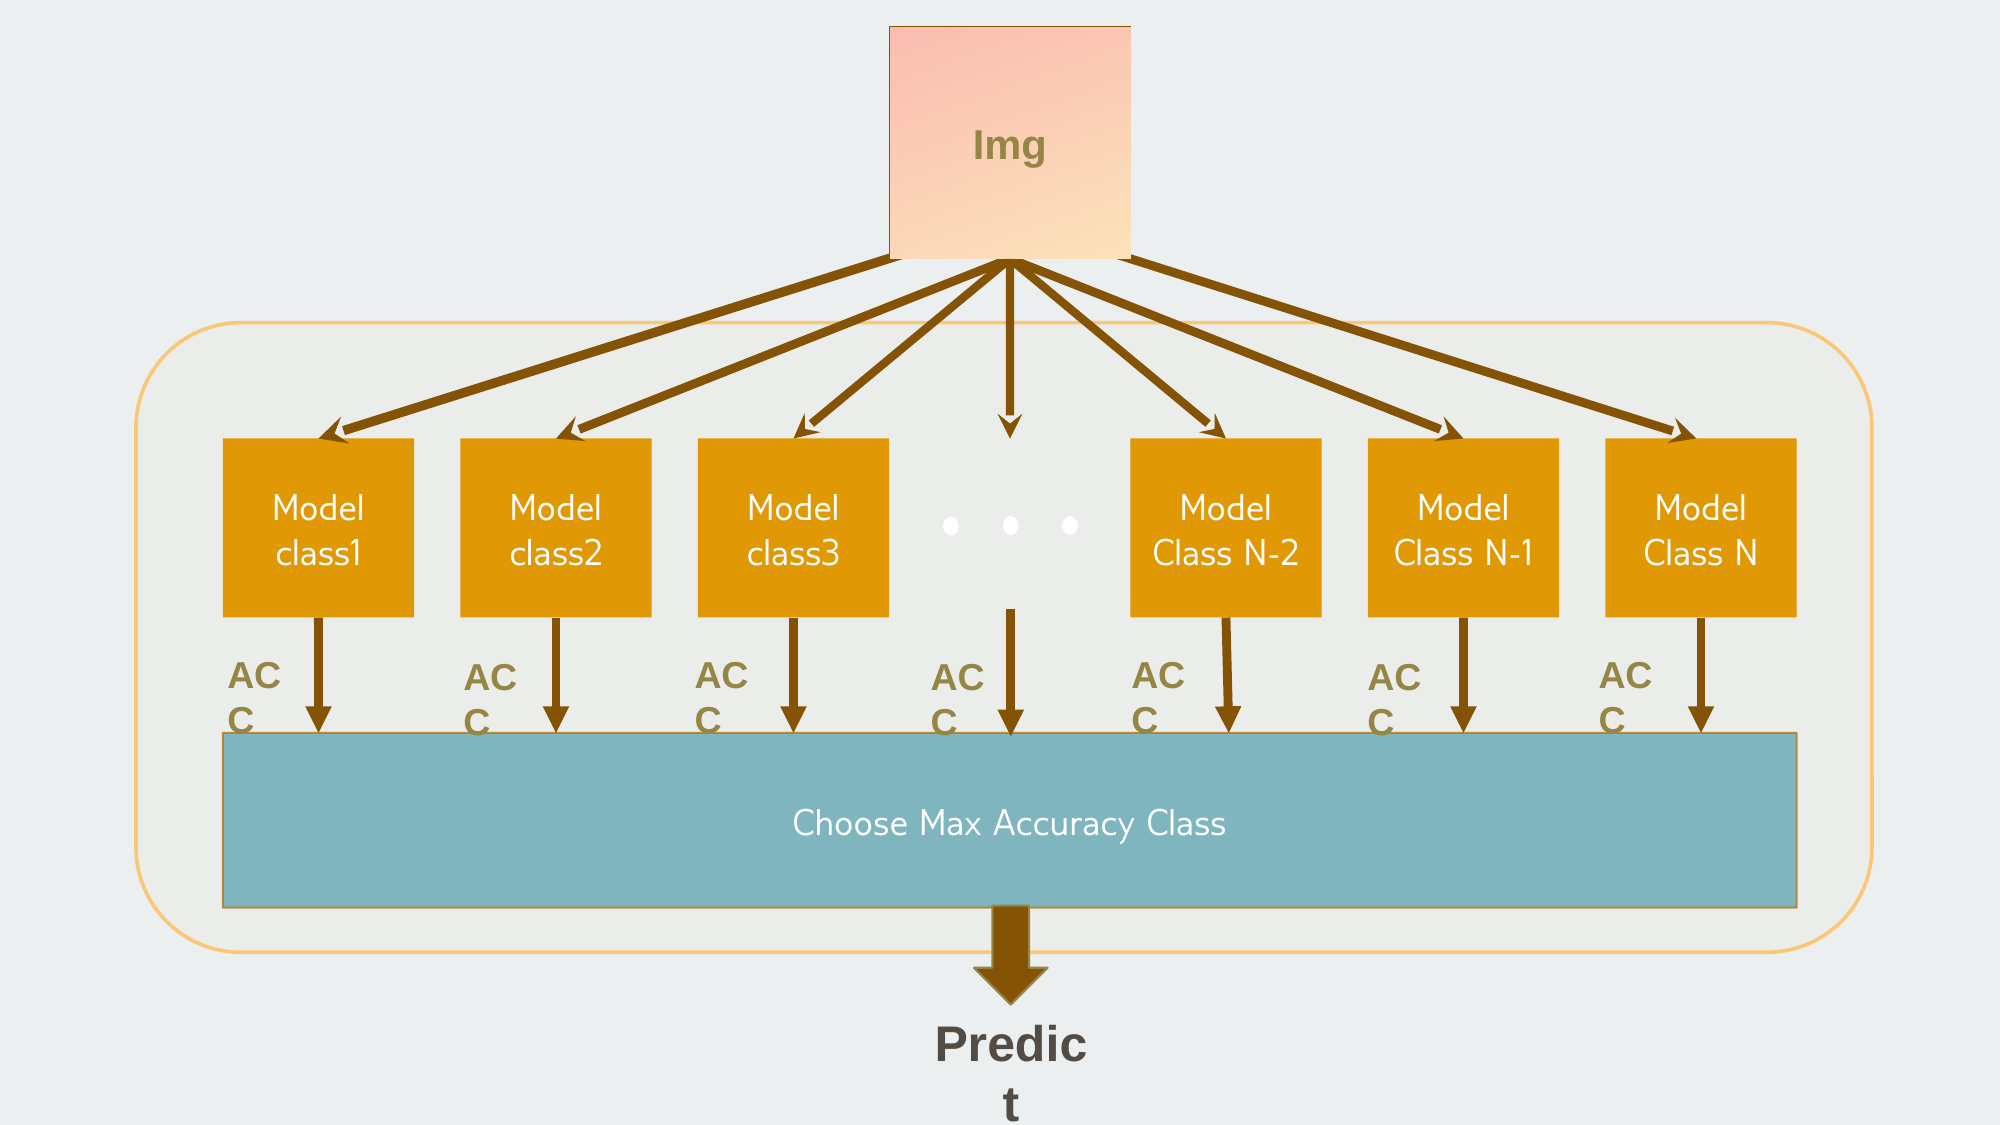

Img

Model
class1
Model
class2
Model
class3
Model
Class N-2
Model
Class N-1
Model
Class N

ACC
ACC
ACC
ACC
ACC
ACC
ACC
Choose Max Accuracy Class

Predict